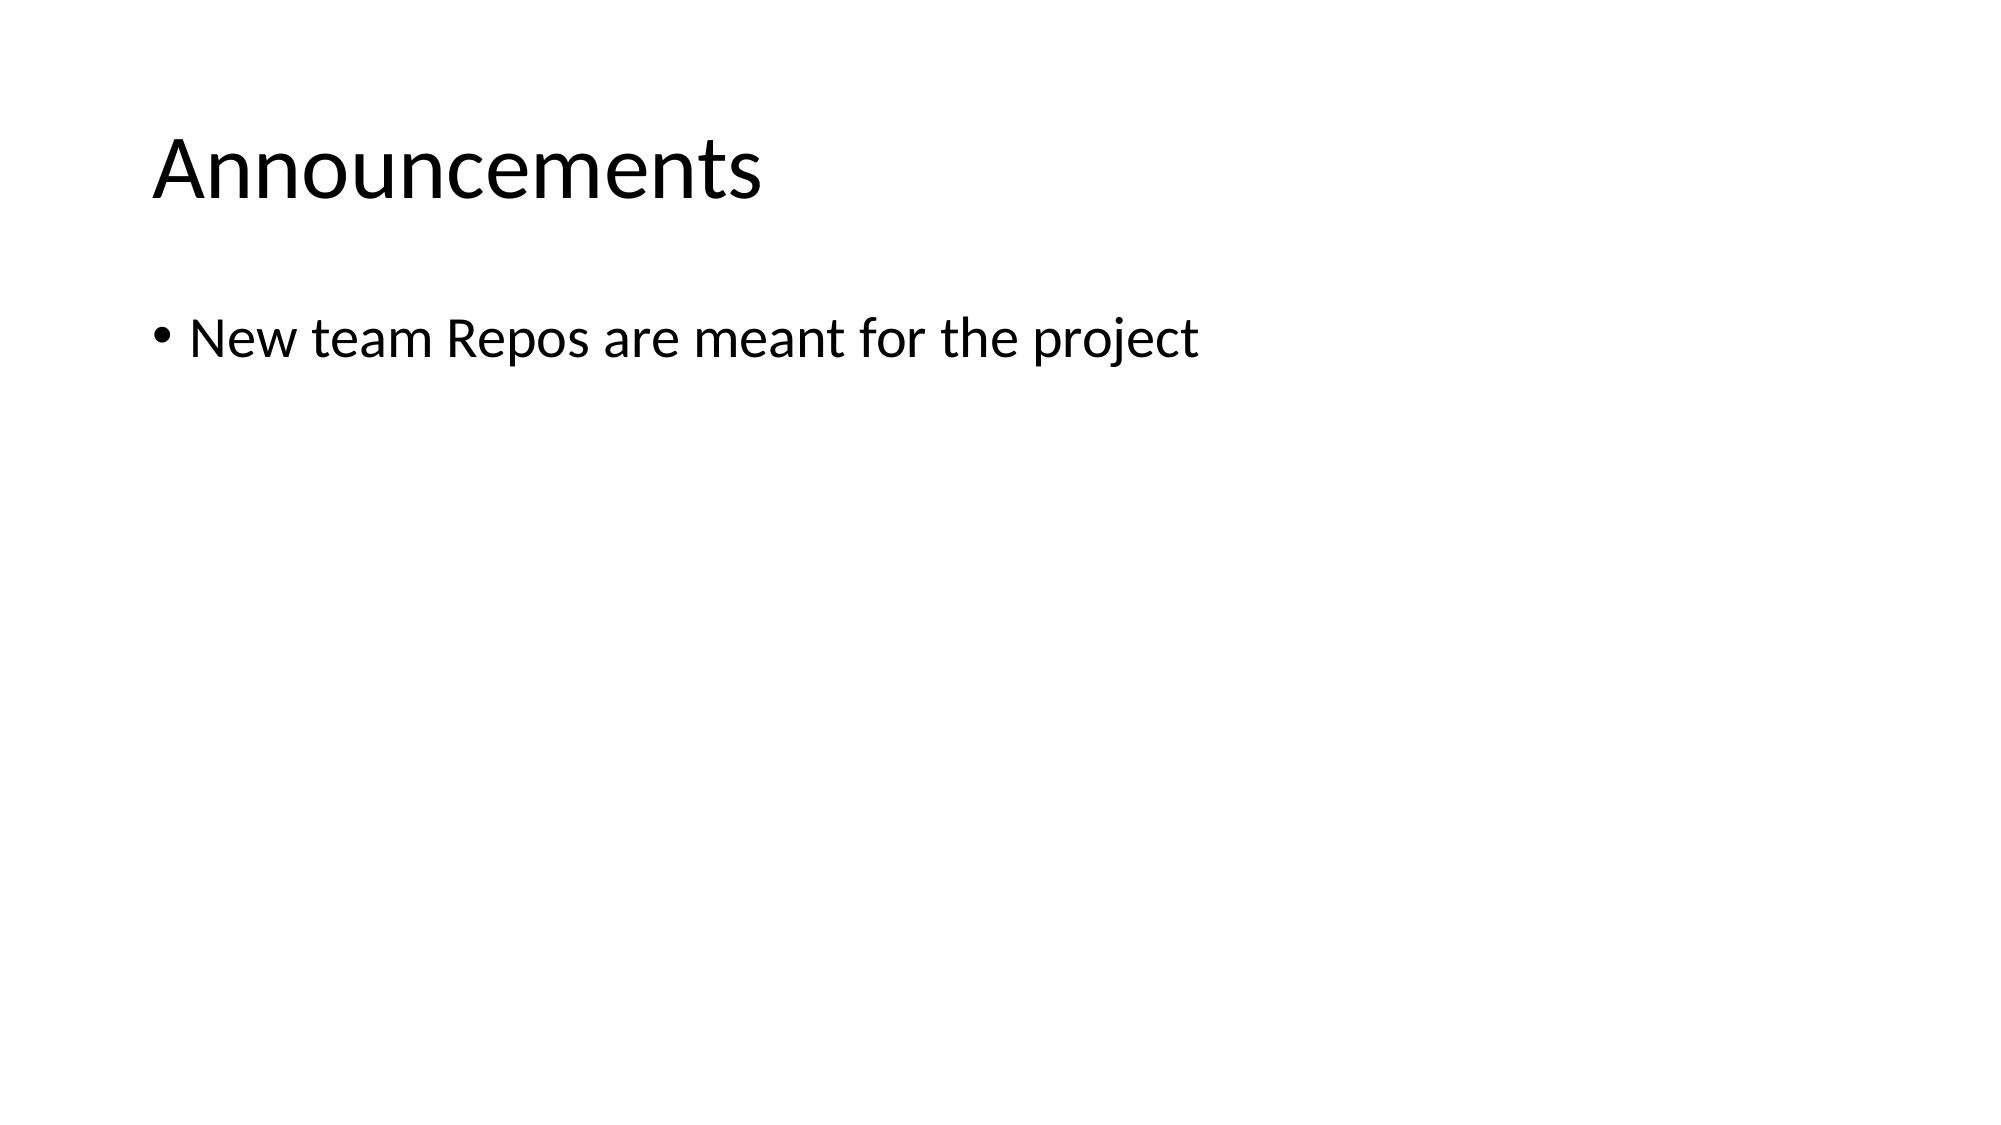

# Announcements
New team Repos are meant for the project